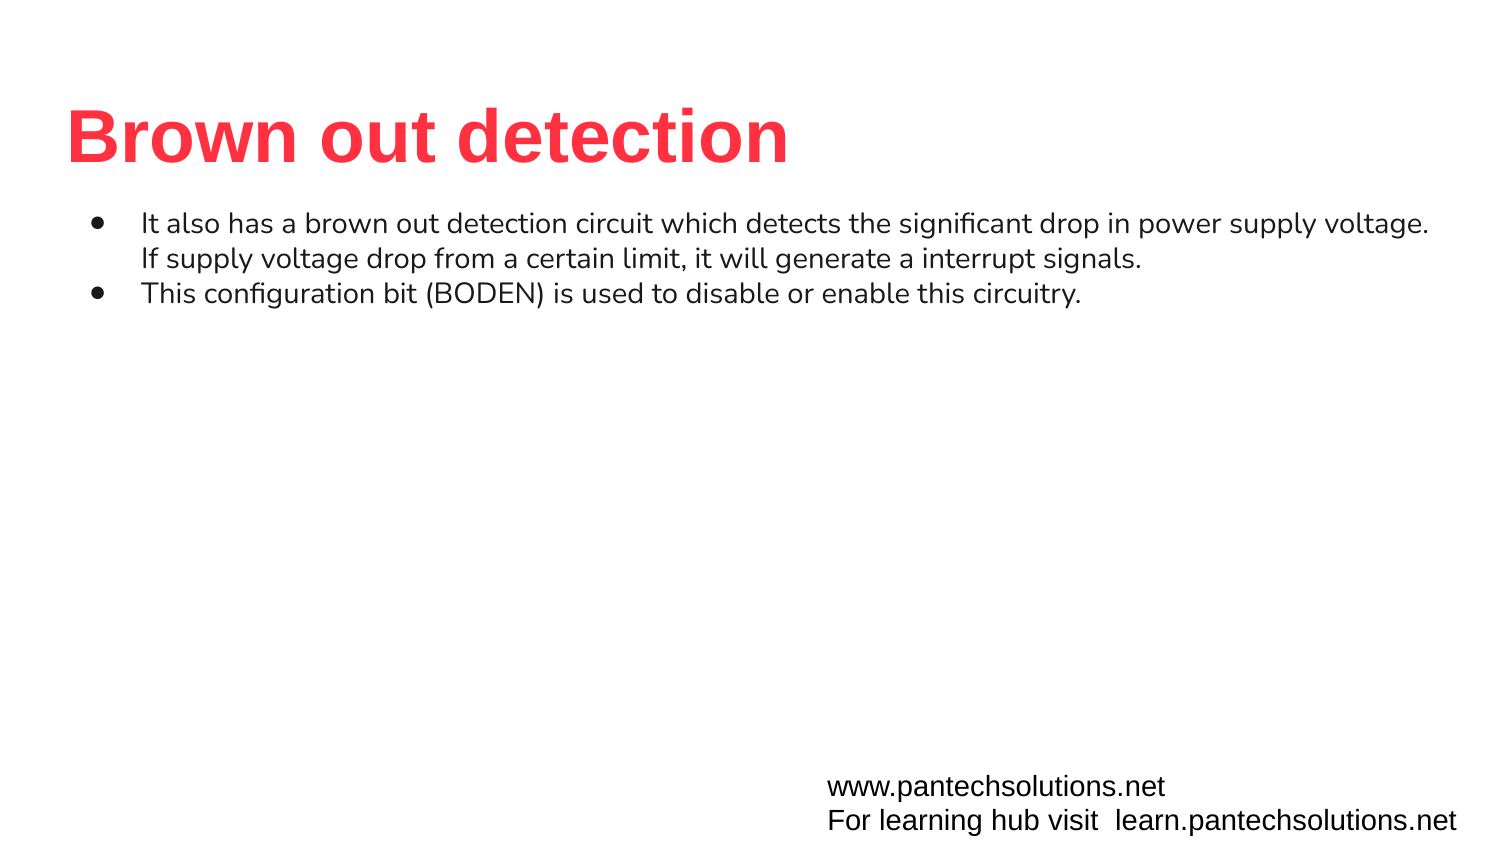

# Brown out detection
It also has a brown out detection circuit which detects the significant drop in power supply voltage. If supply voltage drop from a certain limit, it will generate a interrupt signals.
This configuration bit (BODEN) is used to disable or enable this circuitry.

www.pantechsolutions.net
For learning hub visit  learn.pantechsolutions.net